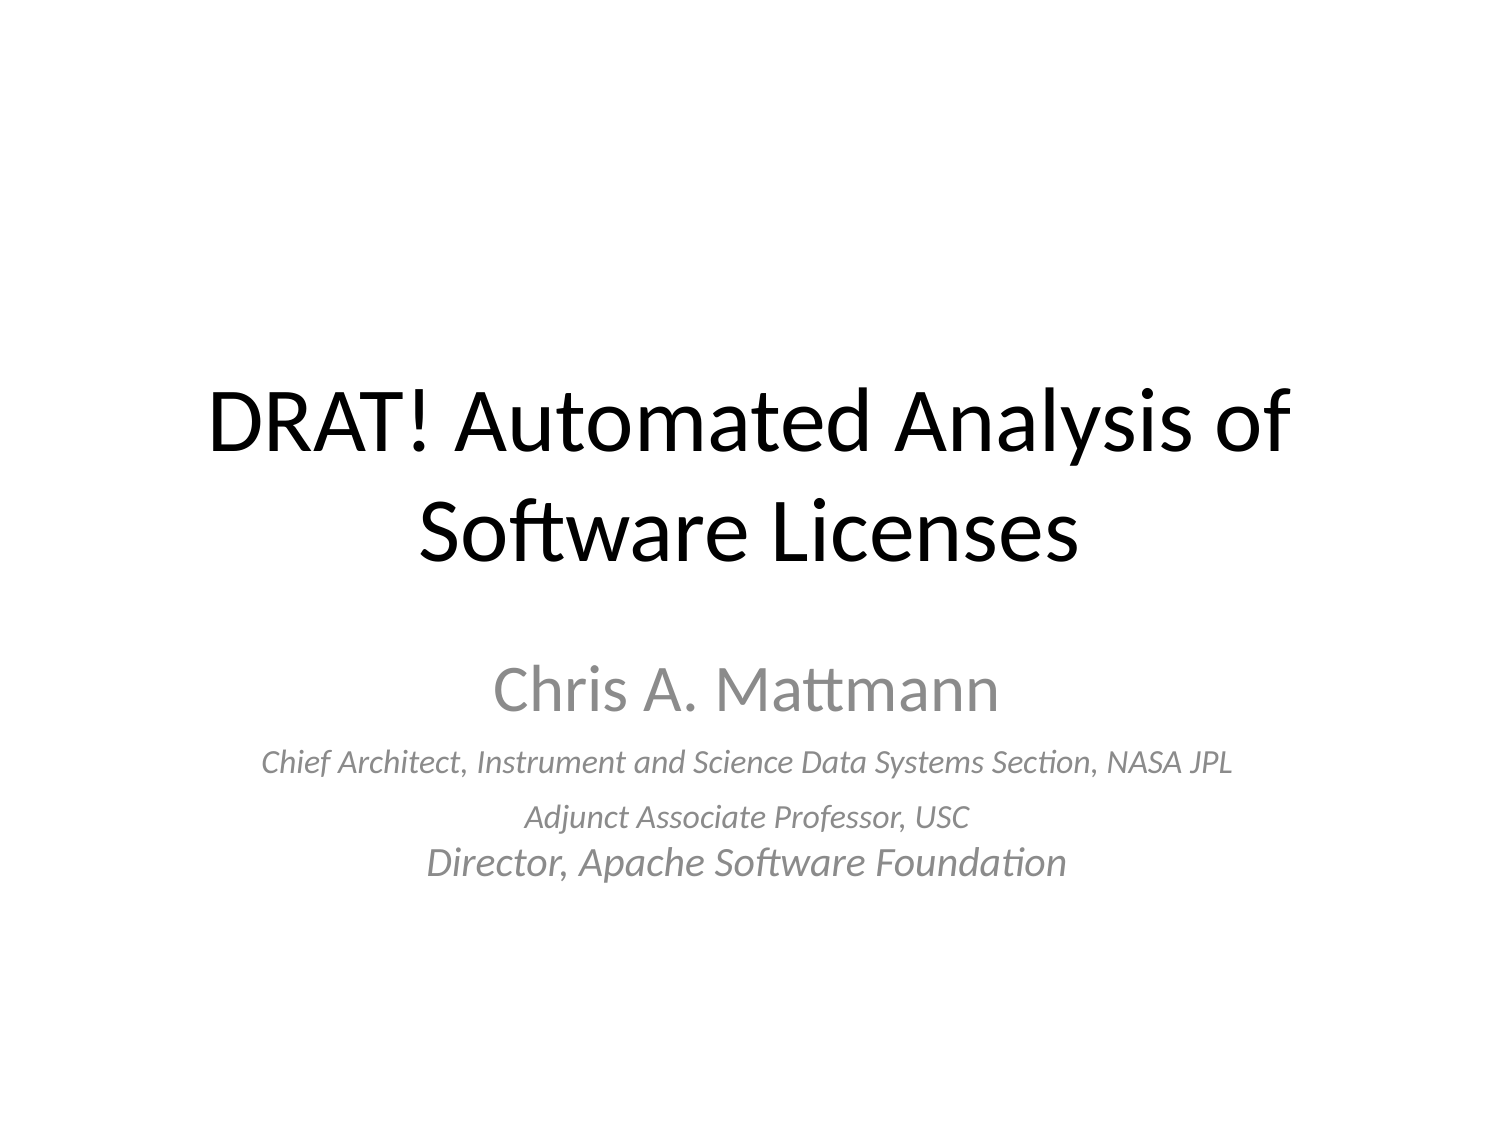

# DRAT! Automated Analysis of Software Licenses
Chris A. Mattmann
Chief Architect, Instrument and Science Data Systems Section, NASA JPL
Adjunct Associate Professor, USC
Director, Apache Software Foundation